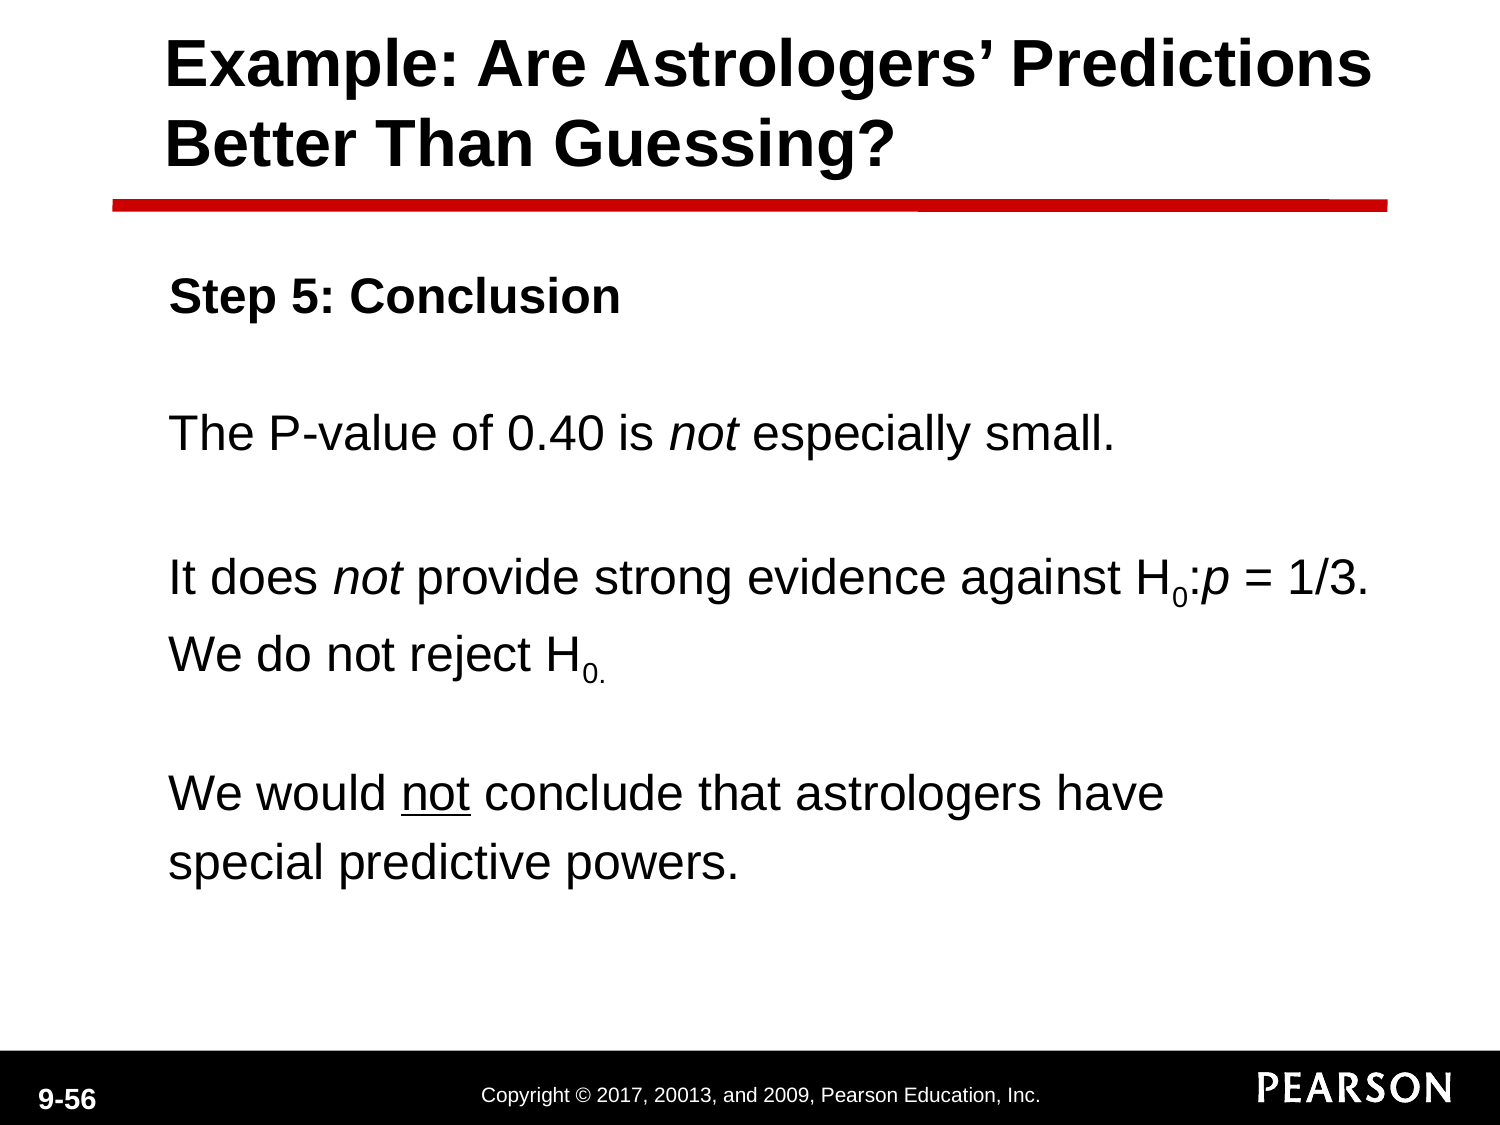

Example: Are Astrologers’ Predictions Better Than Guessing?
Step 5: Conclusion

The P-value of 0.40 is not especially small.

It does not provide strong evidence against H0:p = 1/3.
We do not reject H0.

We would not conclude that astrologers have
special predictive powers.